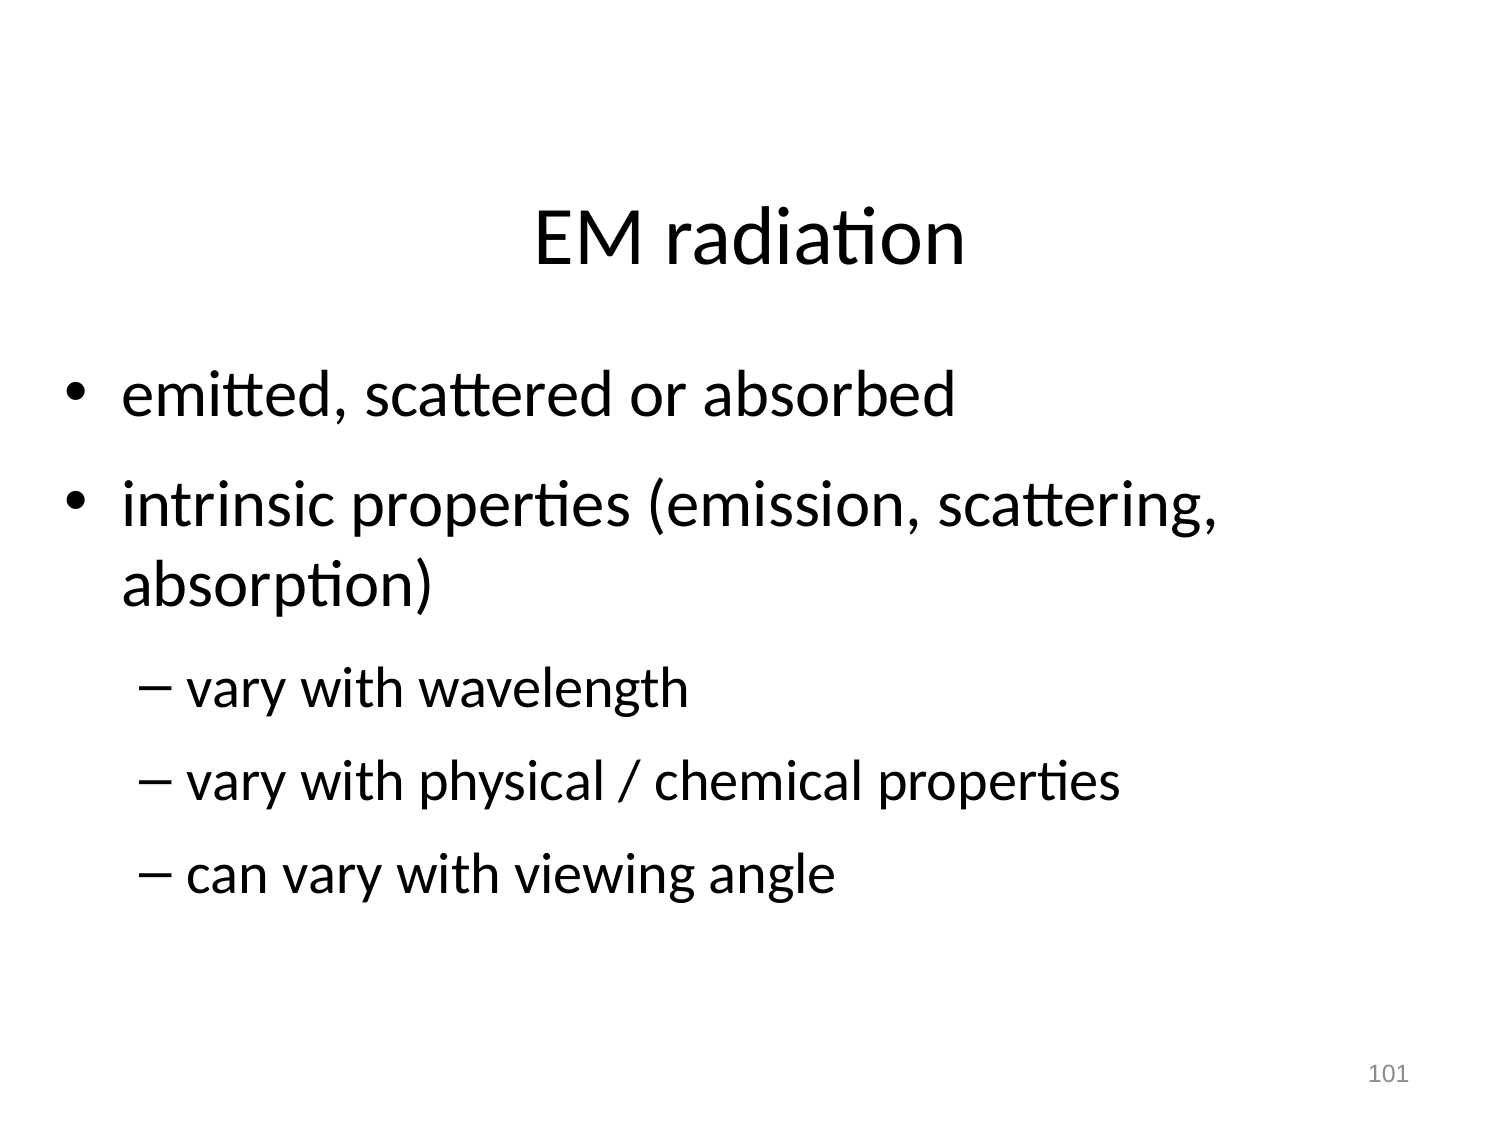

# EM radiation
emitted, scattered or absorbed
intrinsic properties (emission, scattering, absorption)
vary with wavelength
vary with physical / chemical properties
can vary with viewing angle
101